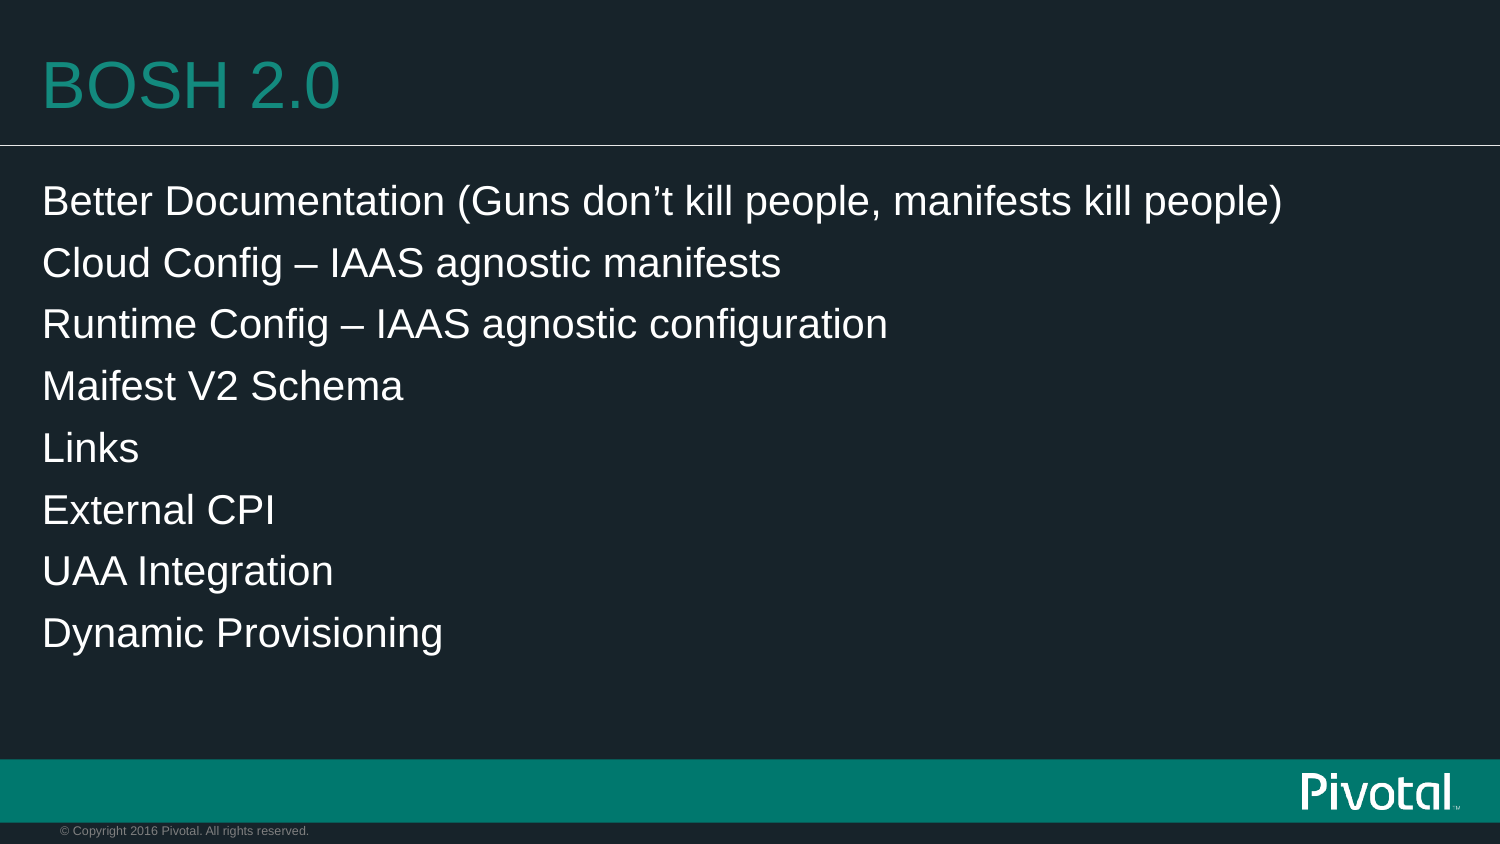

# BOSH 2.0
Better Documentation (Guns don’t kill people, manifests kill people)
Cloud Config – IAAS agnostic manifests
Runtime Config – IAAS agnostic configuration
Maifest V2 Schema
Links
External CPI
UAA Integration
Dynamic Provisioning